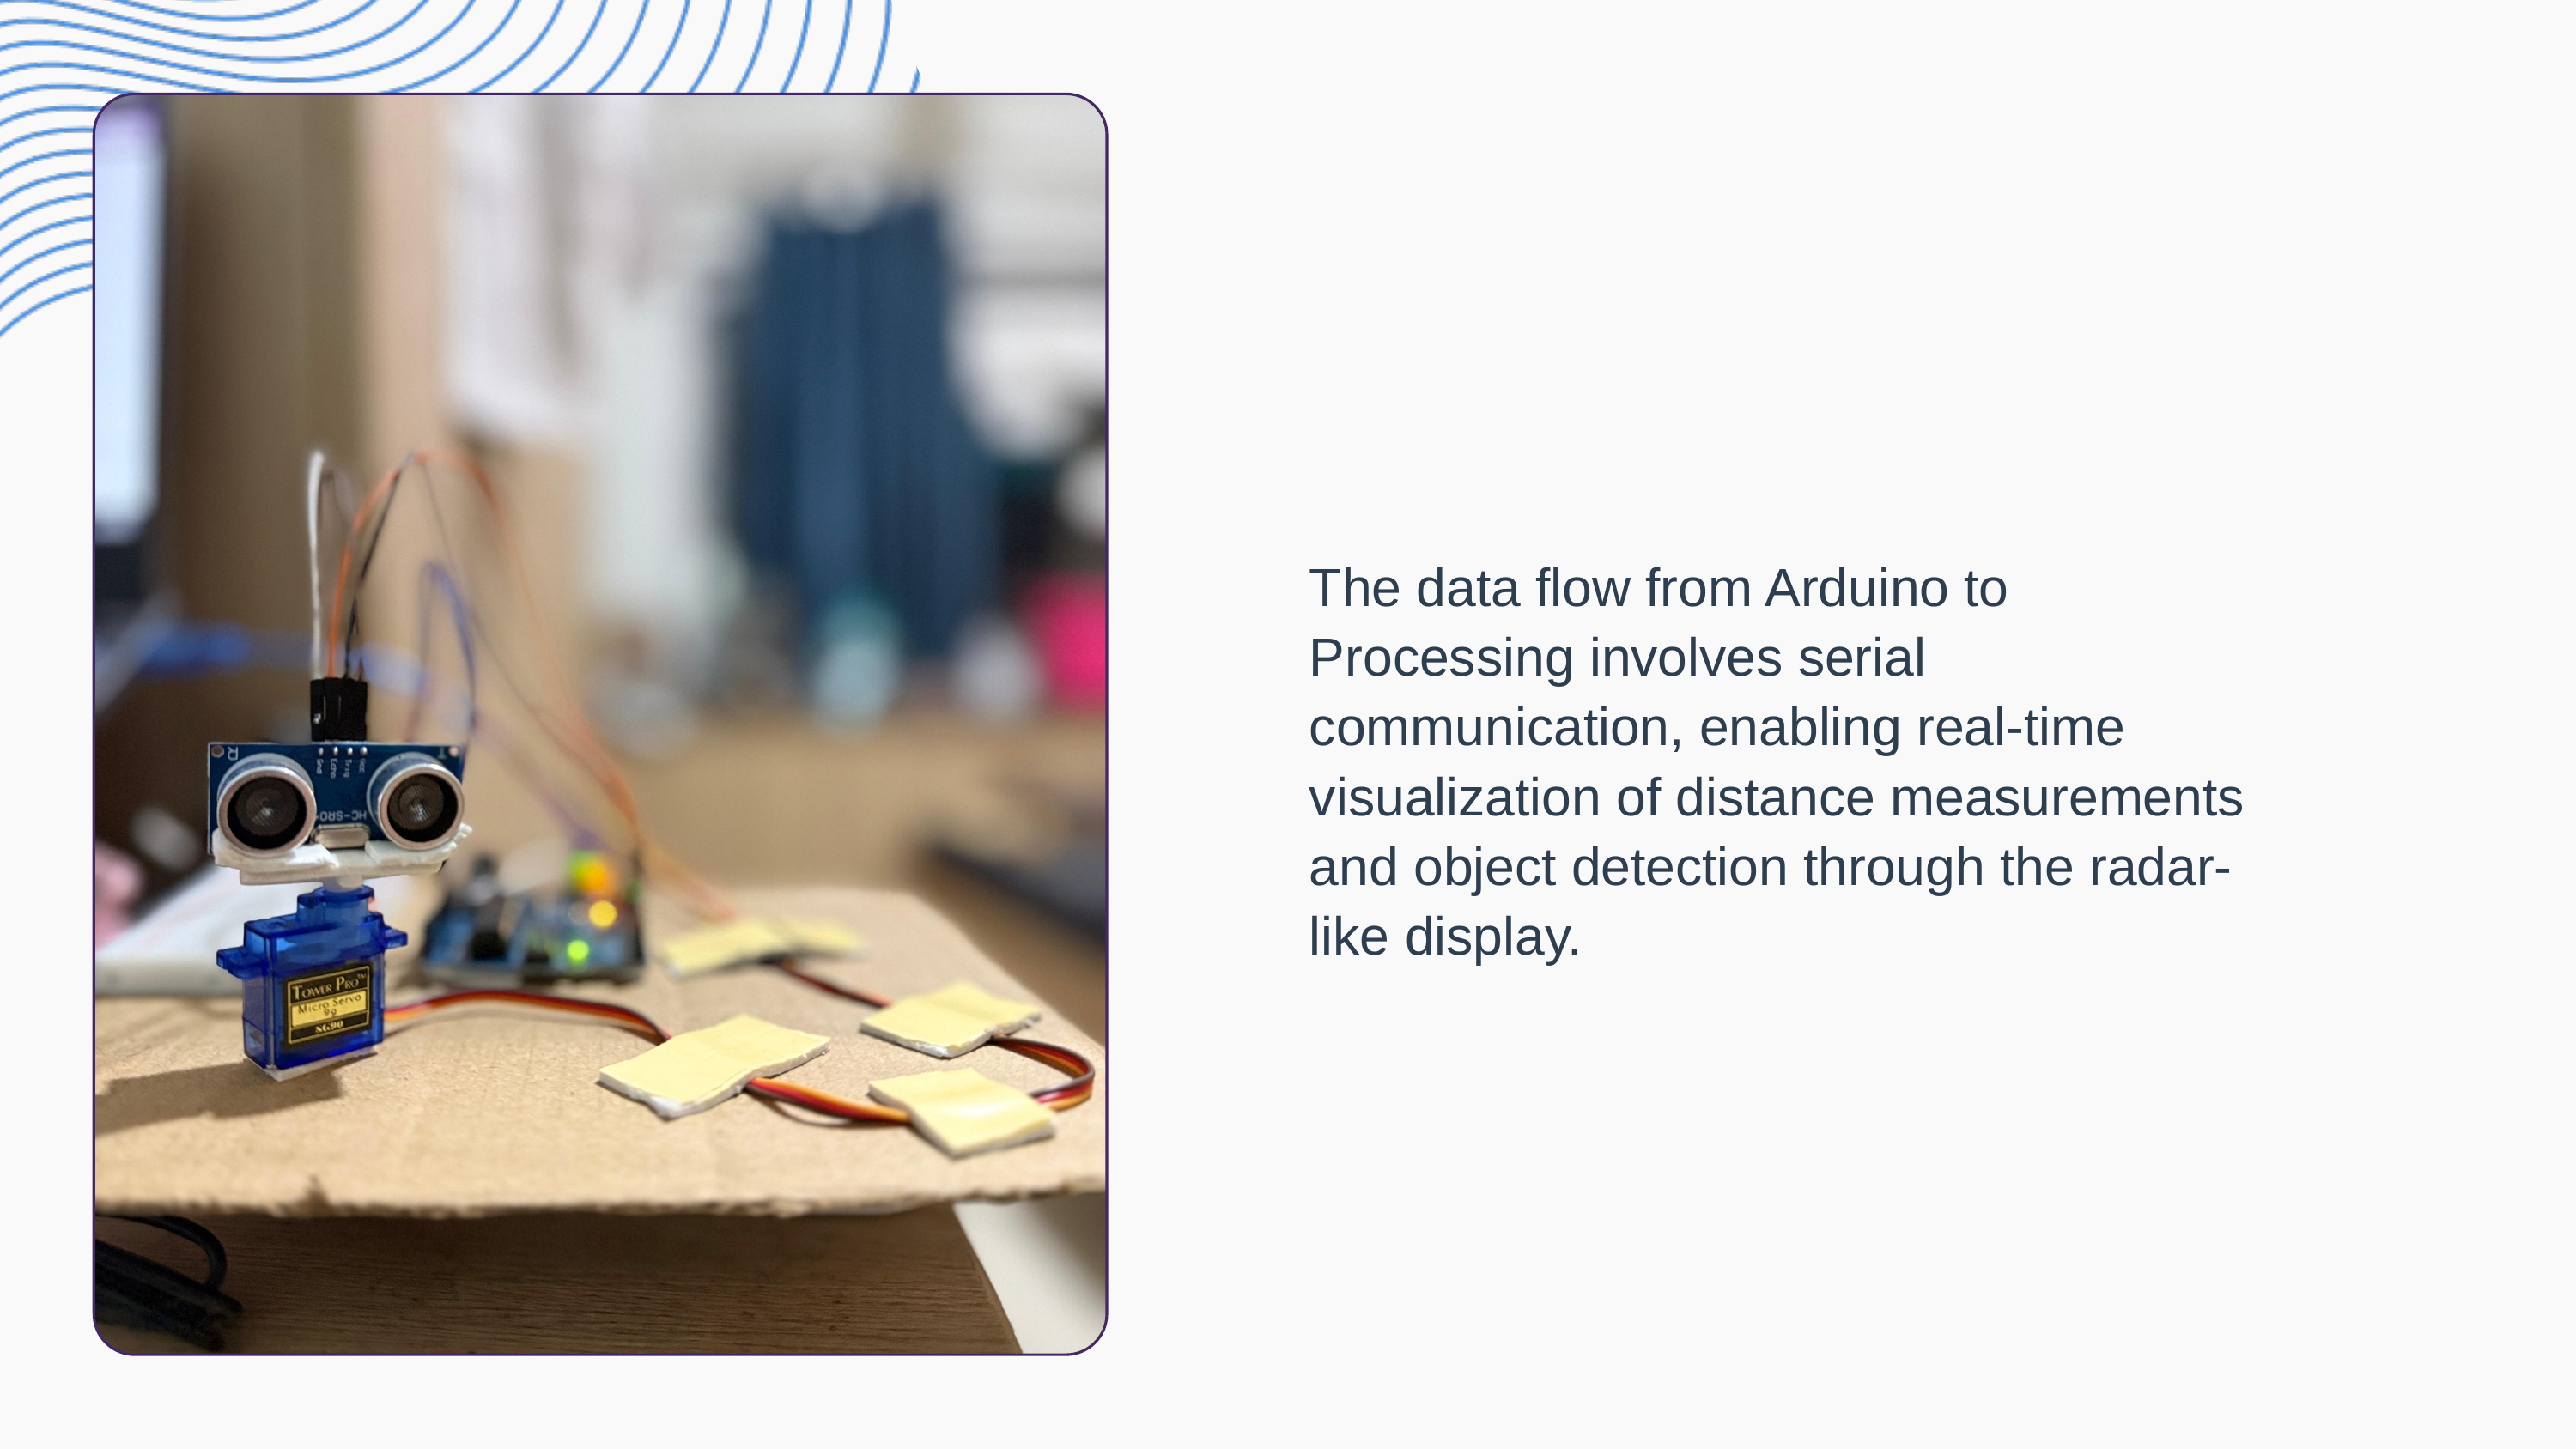

The data flow from Arduino to Processing involves serial communication, enabling real-time visualization of distance measurements and object detection through the radar-like display.